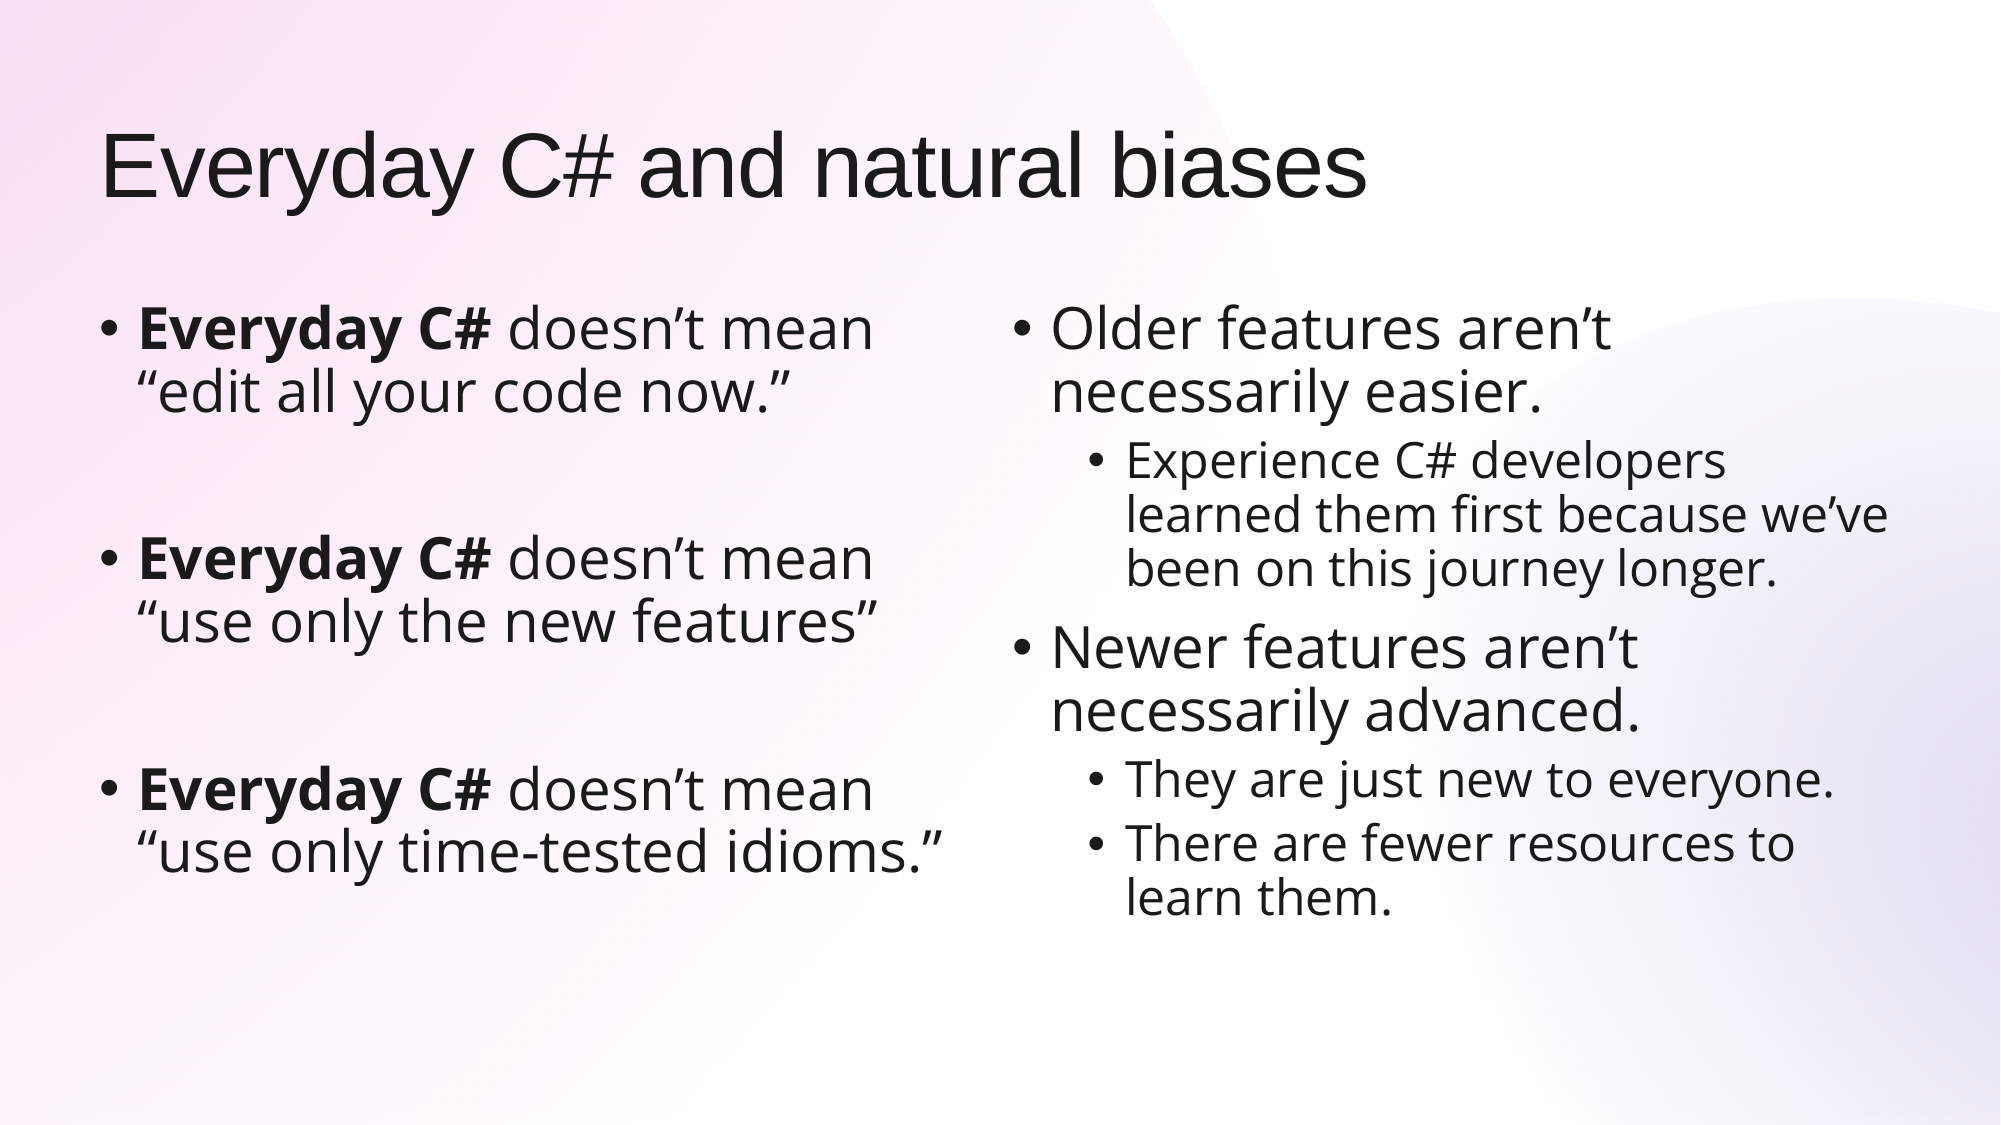

# Everyday C# and natural biases
Everyday C# doesn’t mean “edit all your code now.”

Everyday C# doesn’t mean “use only the new features”

Everyday C# doesn’t mean “use only time-tested idioms.”
Older features aren’t necessarily easier.
Experience C# developers learned them first because we’ve been on this journey longer.
Newer features aren’t necessarily advanced.
They are just new to everyone.
There are fewer resources to learn them.